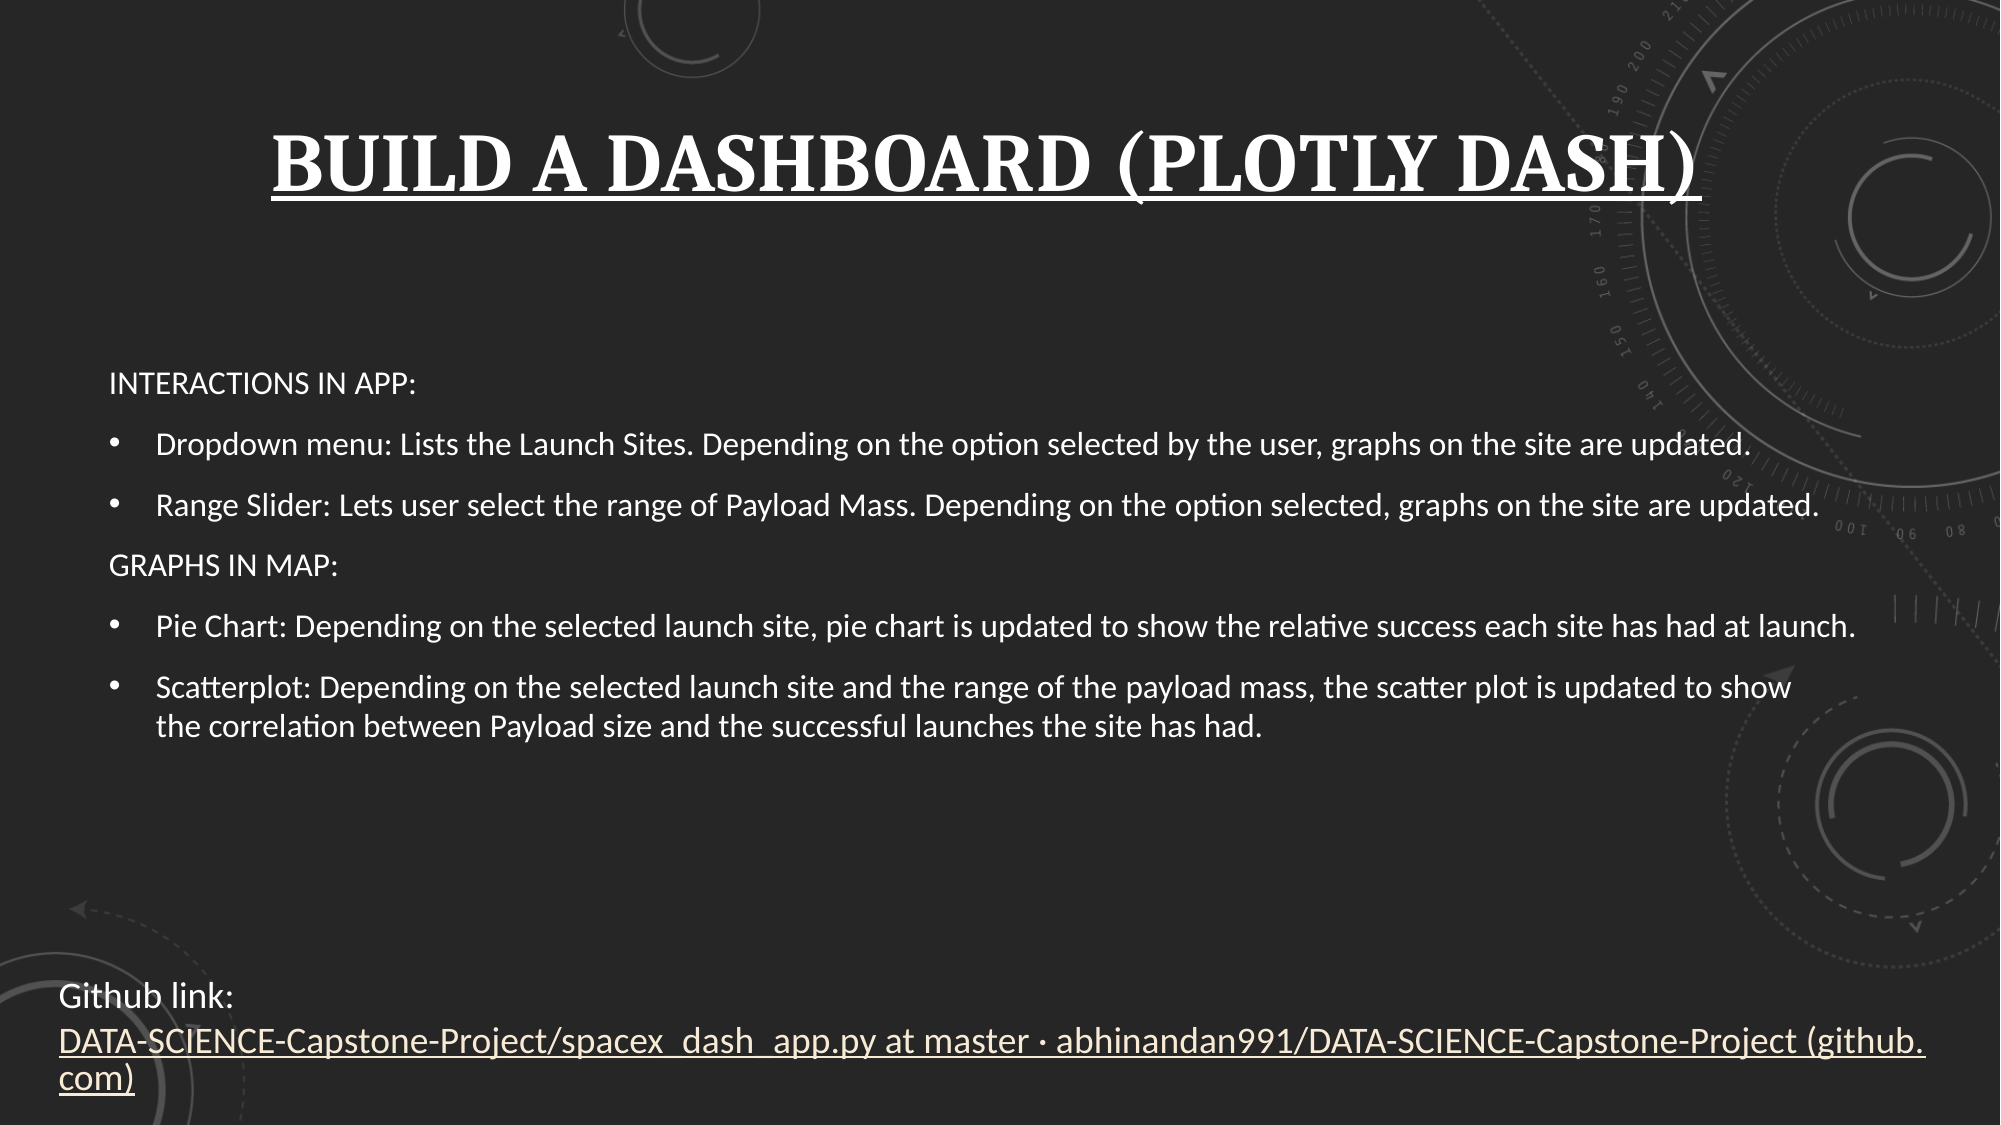

# Build a dashboard (plotly dash)
INTERACTIONS IN APP:
Dropdown menu: Lists the Launch Sites. Depending on the option selected by the user, graphs on the site are updated.
Range Slider: Lets user select the range of Payload Mass. Depending on the option selected, graphs on the site are updated.
GRAPHS IN MAP:
Pie Chart: Depending on the selected launch site, pie chart is updated to show the relative success each site has had at launch.
Scatterplot: Depending on the selected launch site and the range of the payload mass, the scatter plot is updated to show the correlation between Payload size and the successful launches the site has had.
Github link: DATA-SCIENCE-Capstone-Project/spacex_dash_app.py at master · abhinandan991/DATA-SCIENCE-Capstone-Project (github.com)